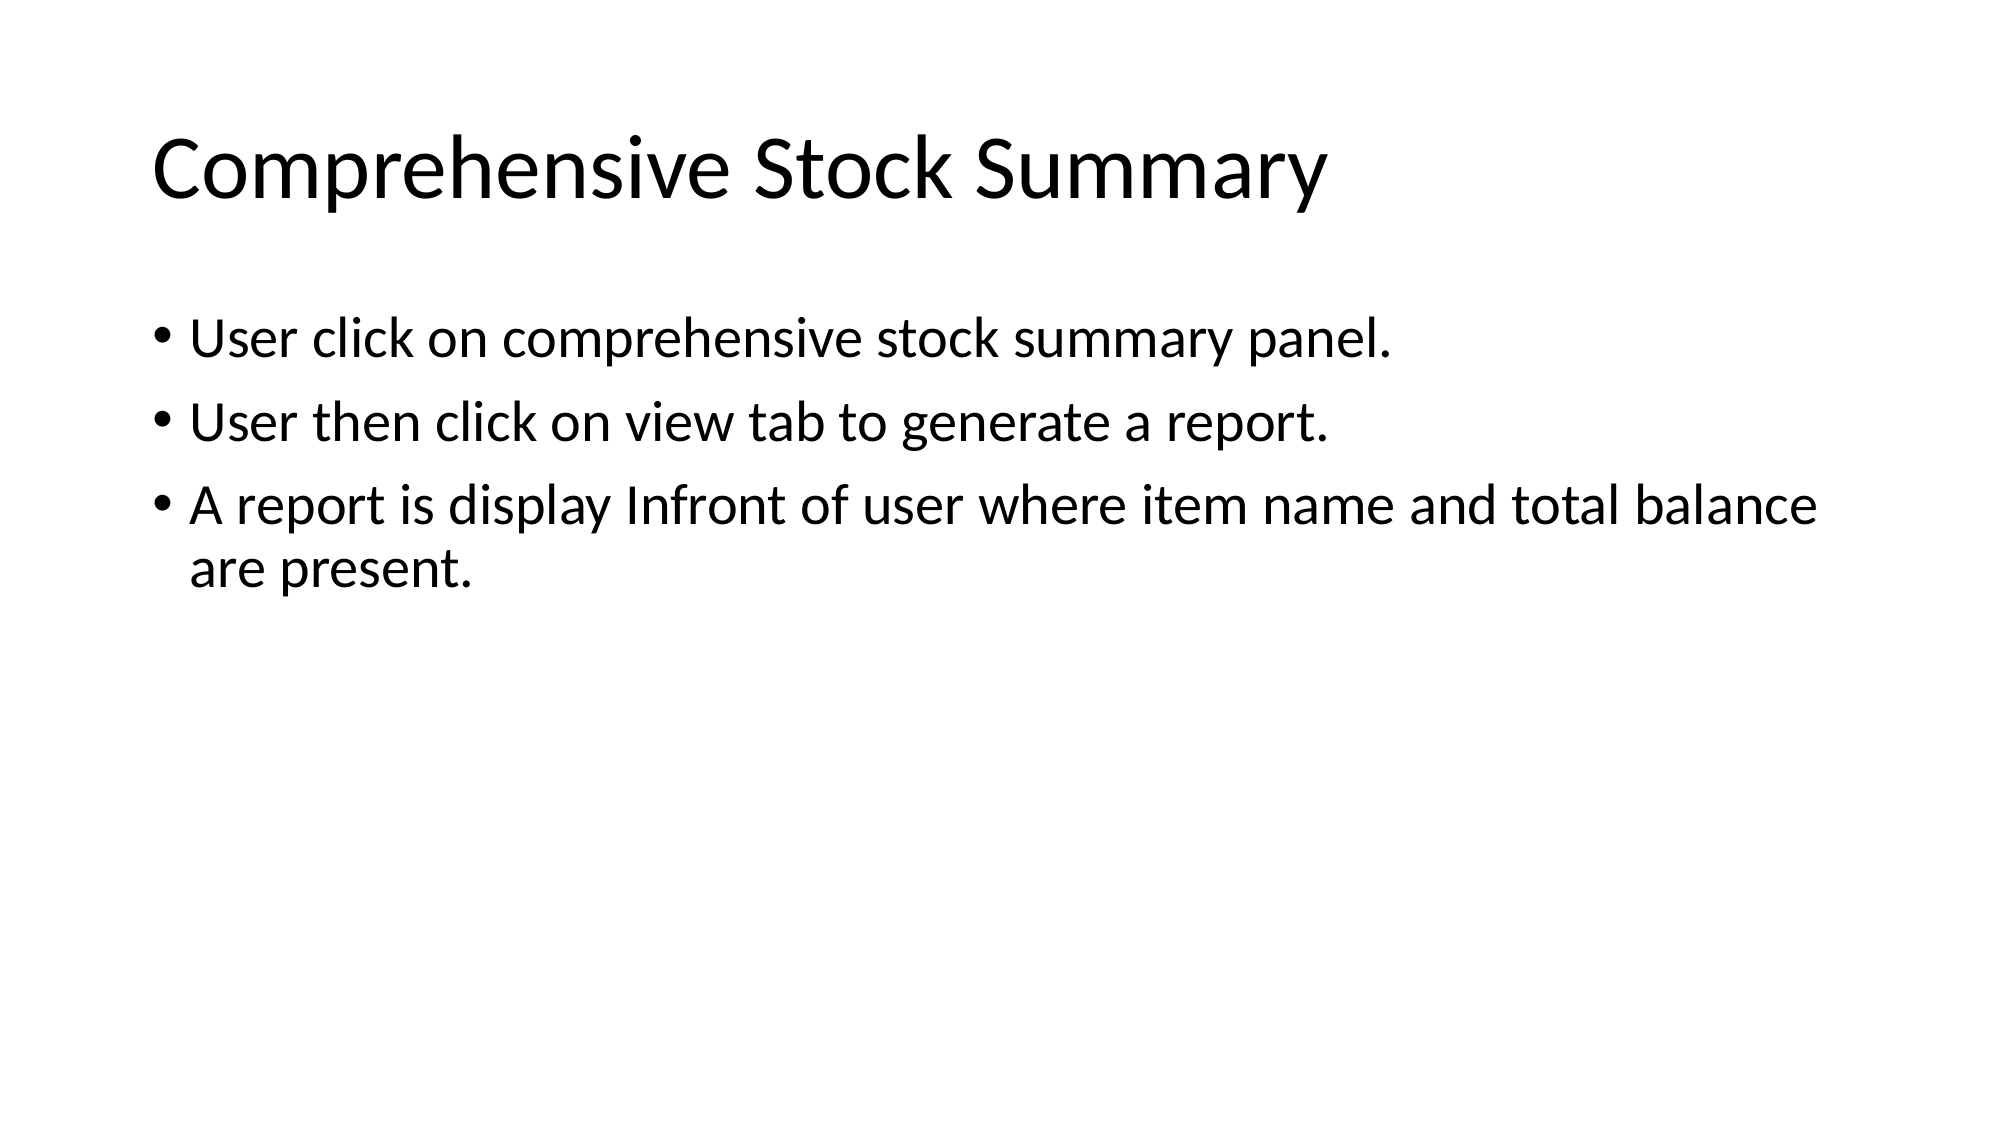

# Comprehensive Stock Summary
User click on comprehensive stock summary panel.
User then click on view tab to generate a report.
A report is display Infront of user where item name and total balance are present.